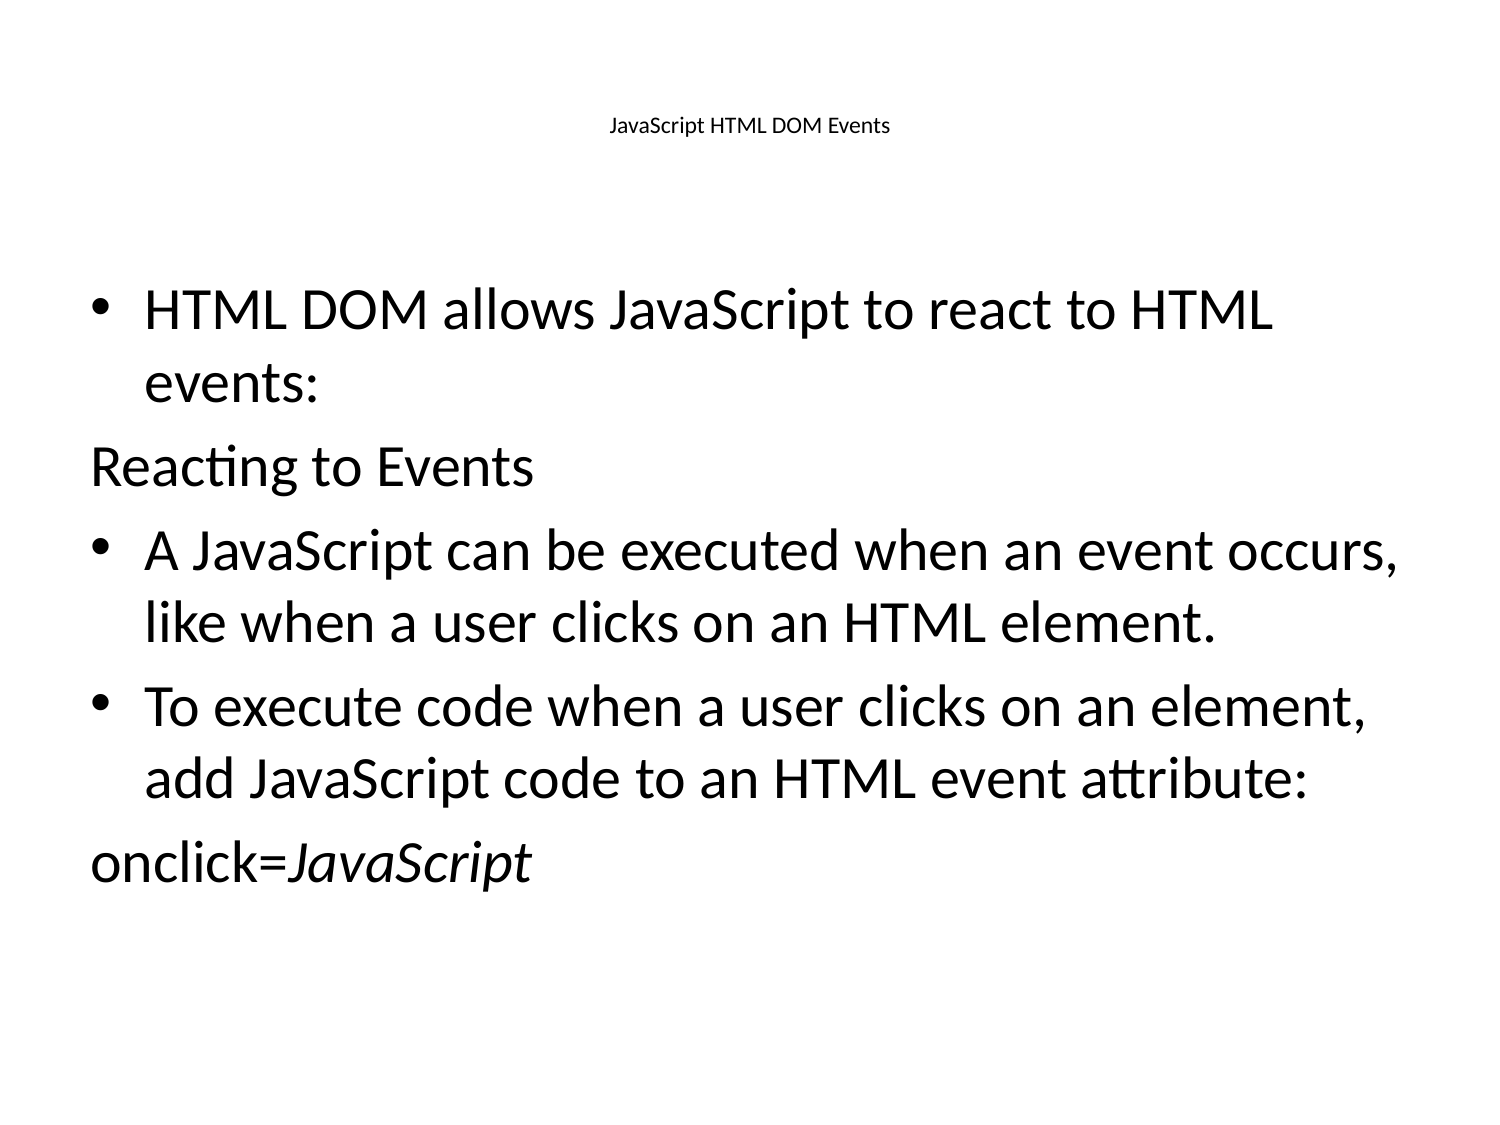

# JavaScript HTML DOM Events
HTML DOM allows JavaScript to react to HTML events:
Reacting to Events
A JavaScript can be executed when an event occurs, like when a user clicks on an HTML element.
To execute code when a user clicks on an element, add JavaScript code to an HTML event attribute:
onclick=JavaScript